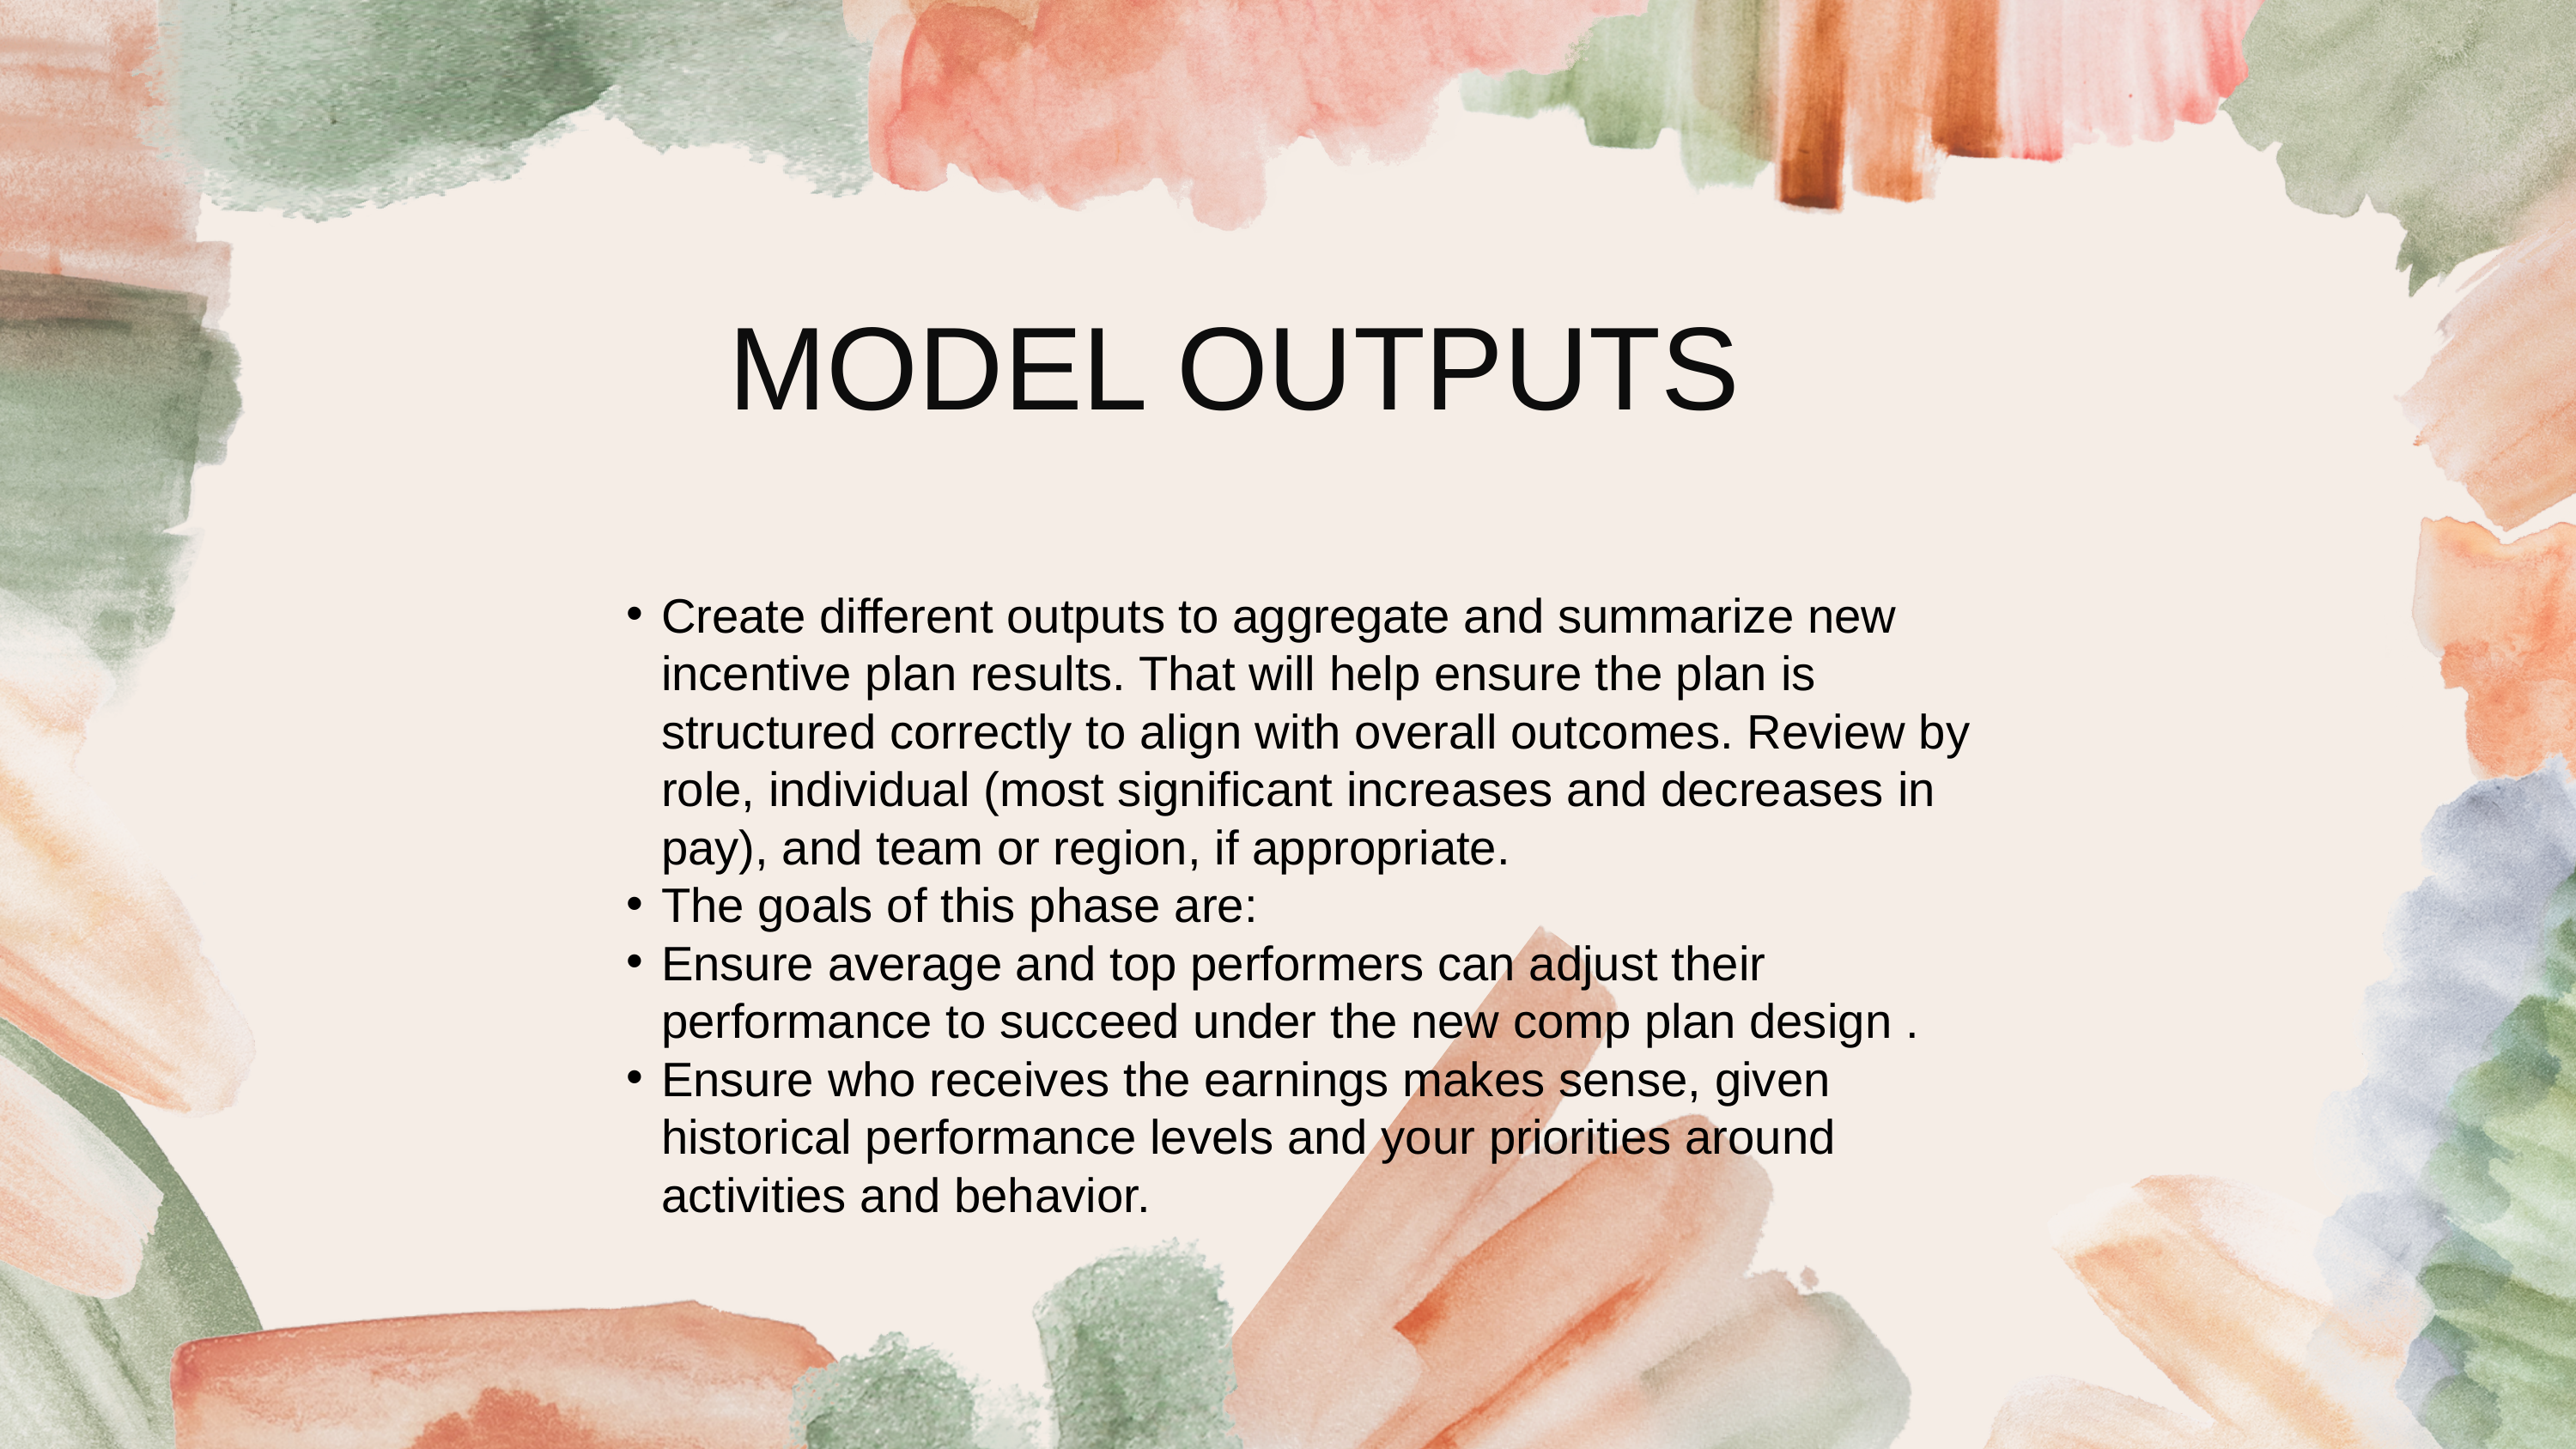

MODEL OUTPUTS

Create different outputs to aggregate and summarize new incentive plan results. That will help ensure the plan is structured correctly to align with overall outcomes. Review by role, individual (most significant increases and decreases in pay), and team or region, if appropriate.
The goals of this phase are:
Ensure average and top performers can adjust their performance to succeed under the new comp plan design .
Ensure who receives the earnings makes sense, given historical performance levels and your priorities around activities and behavior.